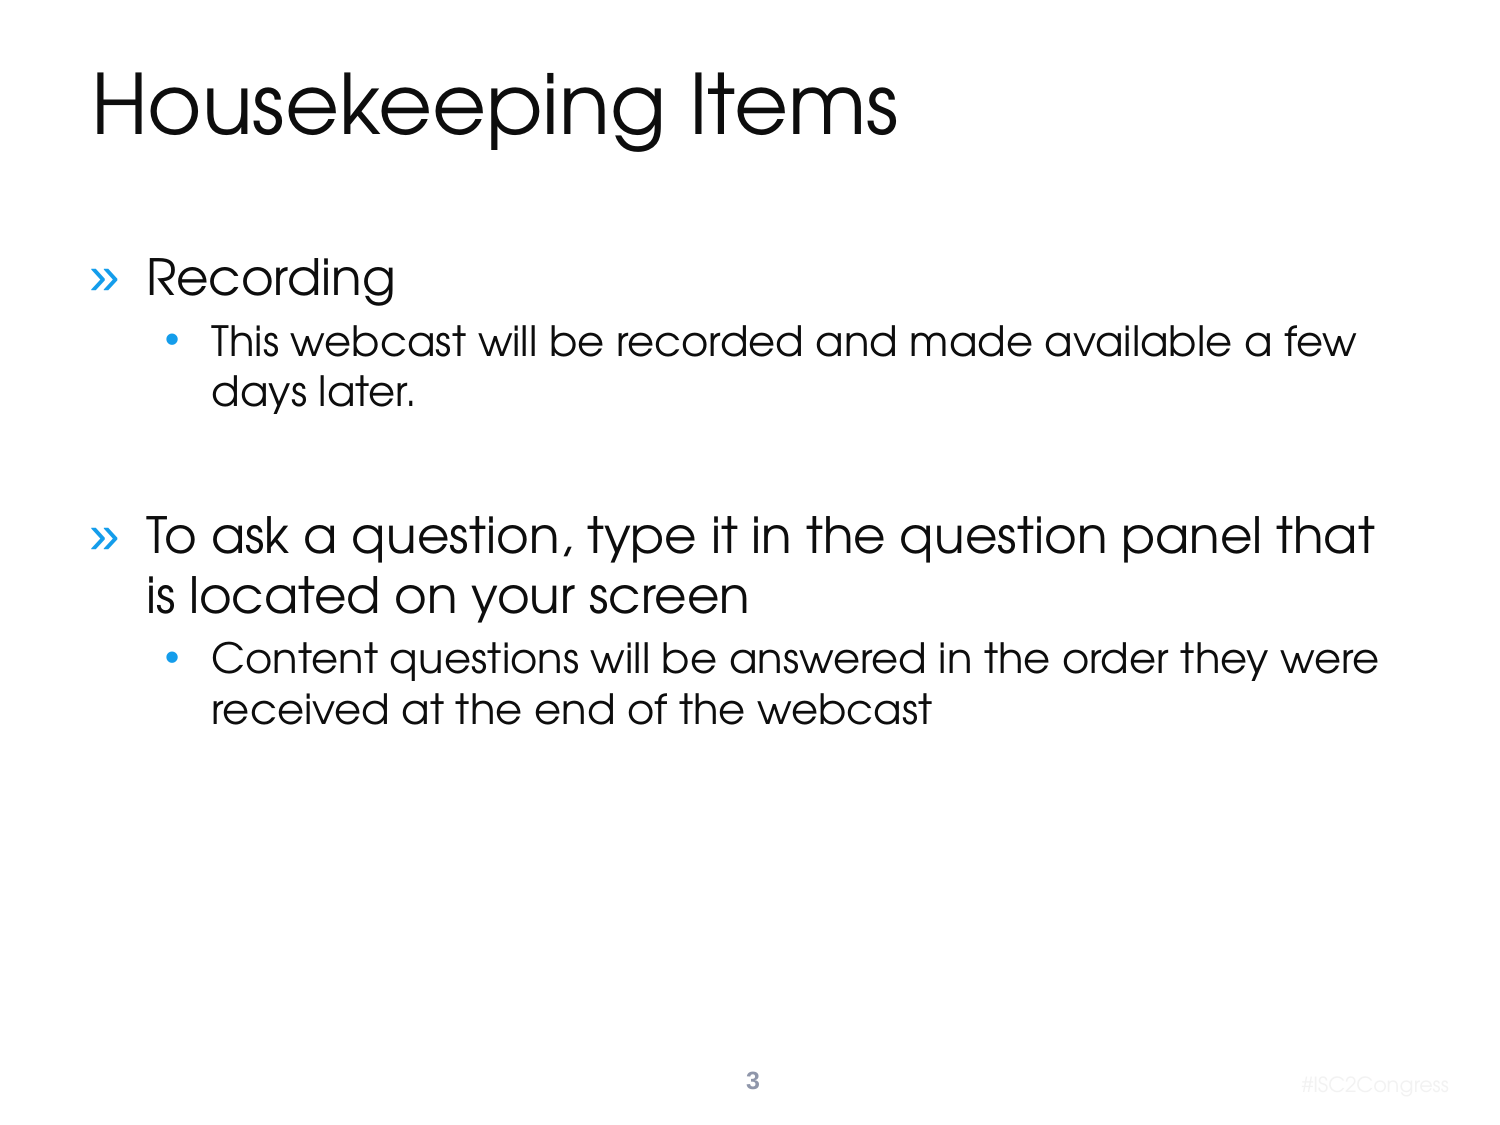

# Housekeeping Items
Recording
This webcast will be recorded and made available a few days later.

To ask a question, type it in the question panel that is located on your screen
Content questions will be answered in the order they were received at the end of the webcast